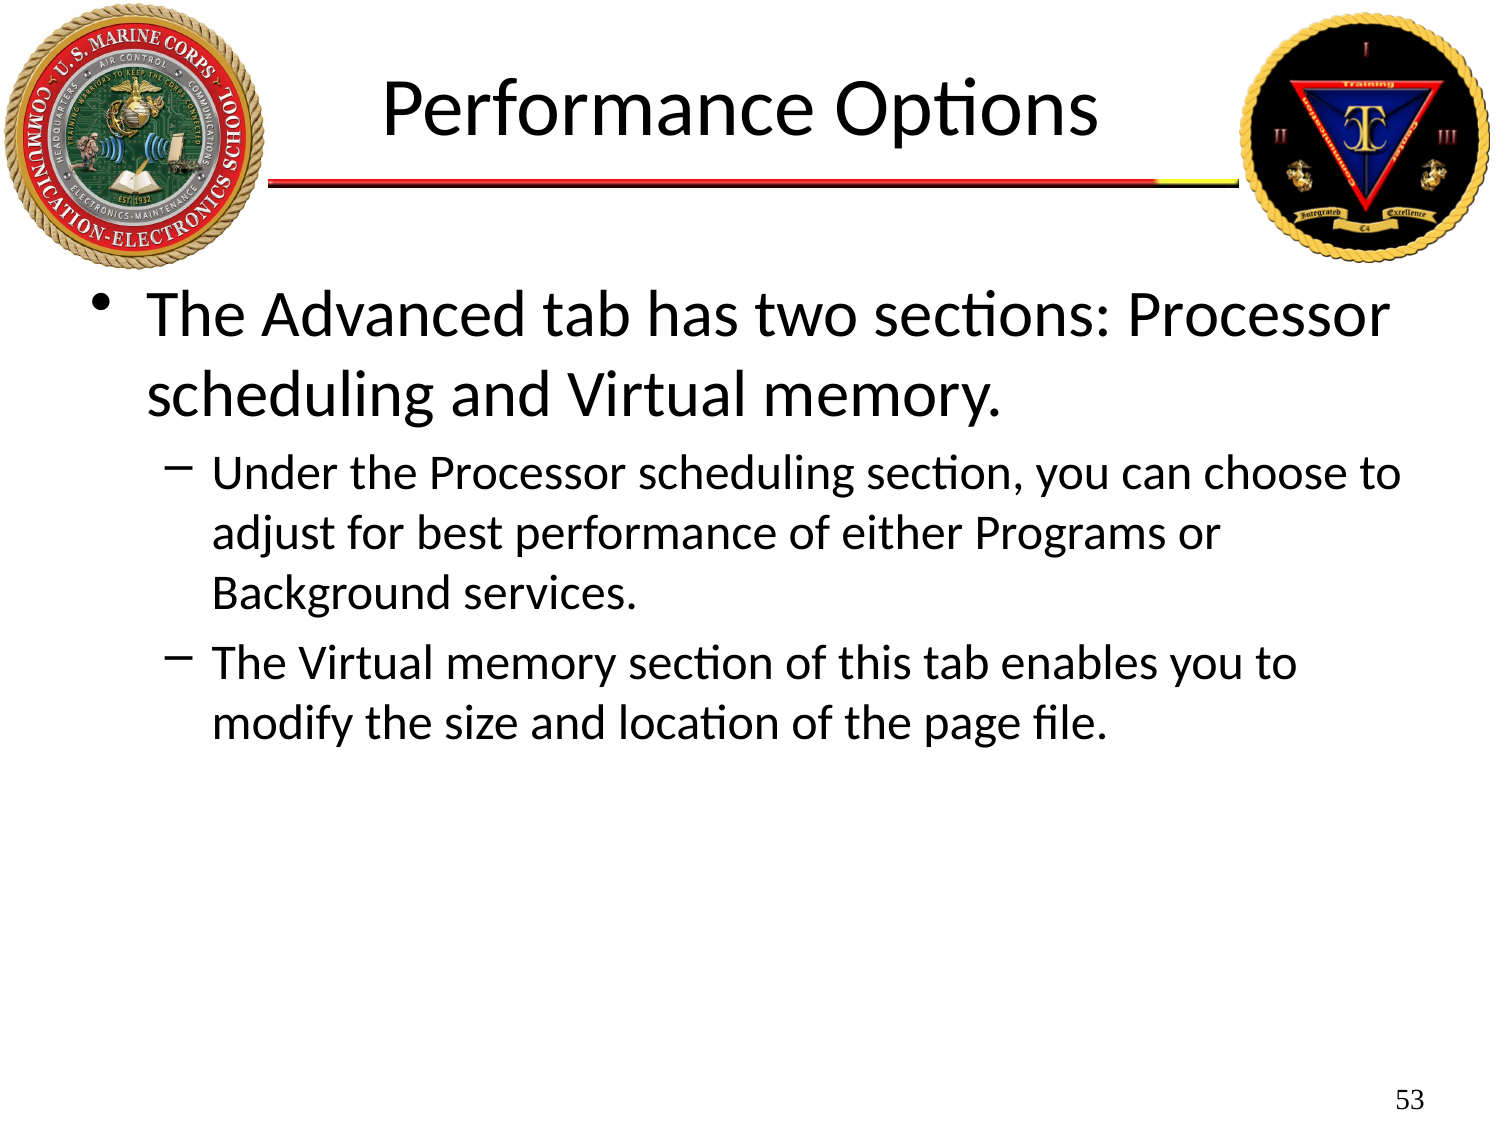

# Performance Options
The Advanced tab has two sections: Processor scheduling and Virtual memory.
Under the Processor scheduling section, you can choose to adjust for best performance of either Programs or Background services.
The Virtual memory section of this tab enables you to modify the size and location of the page file.